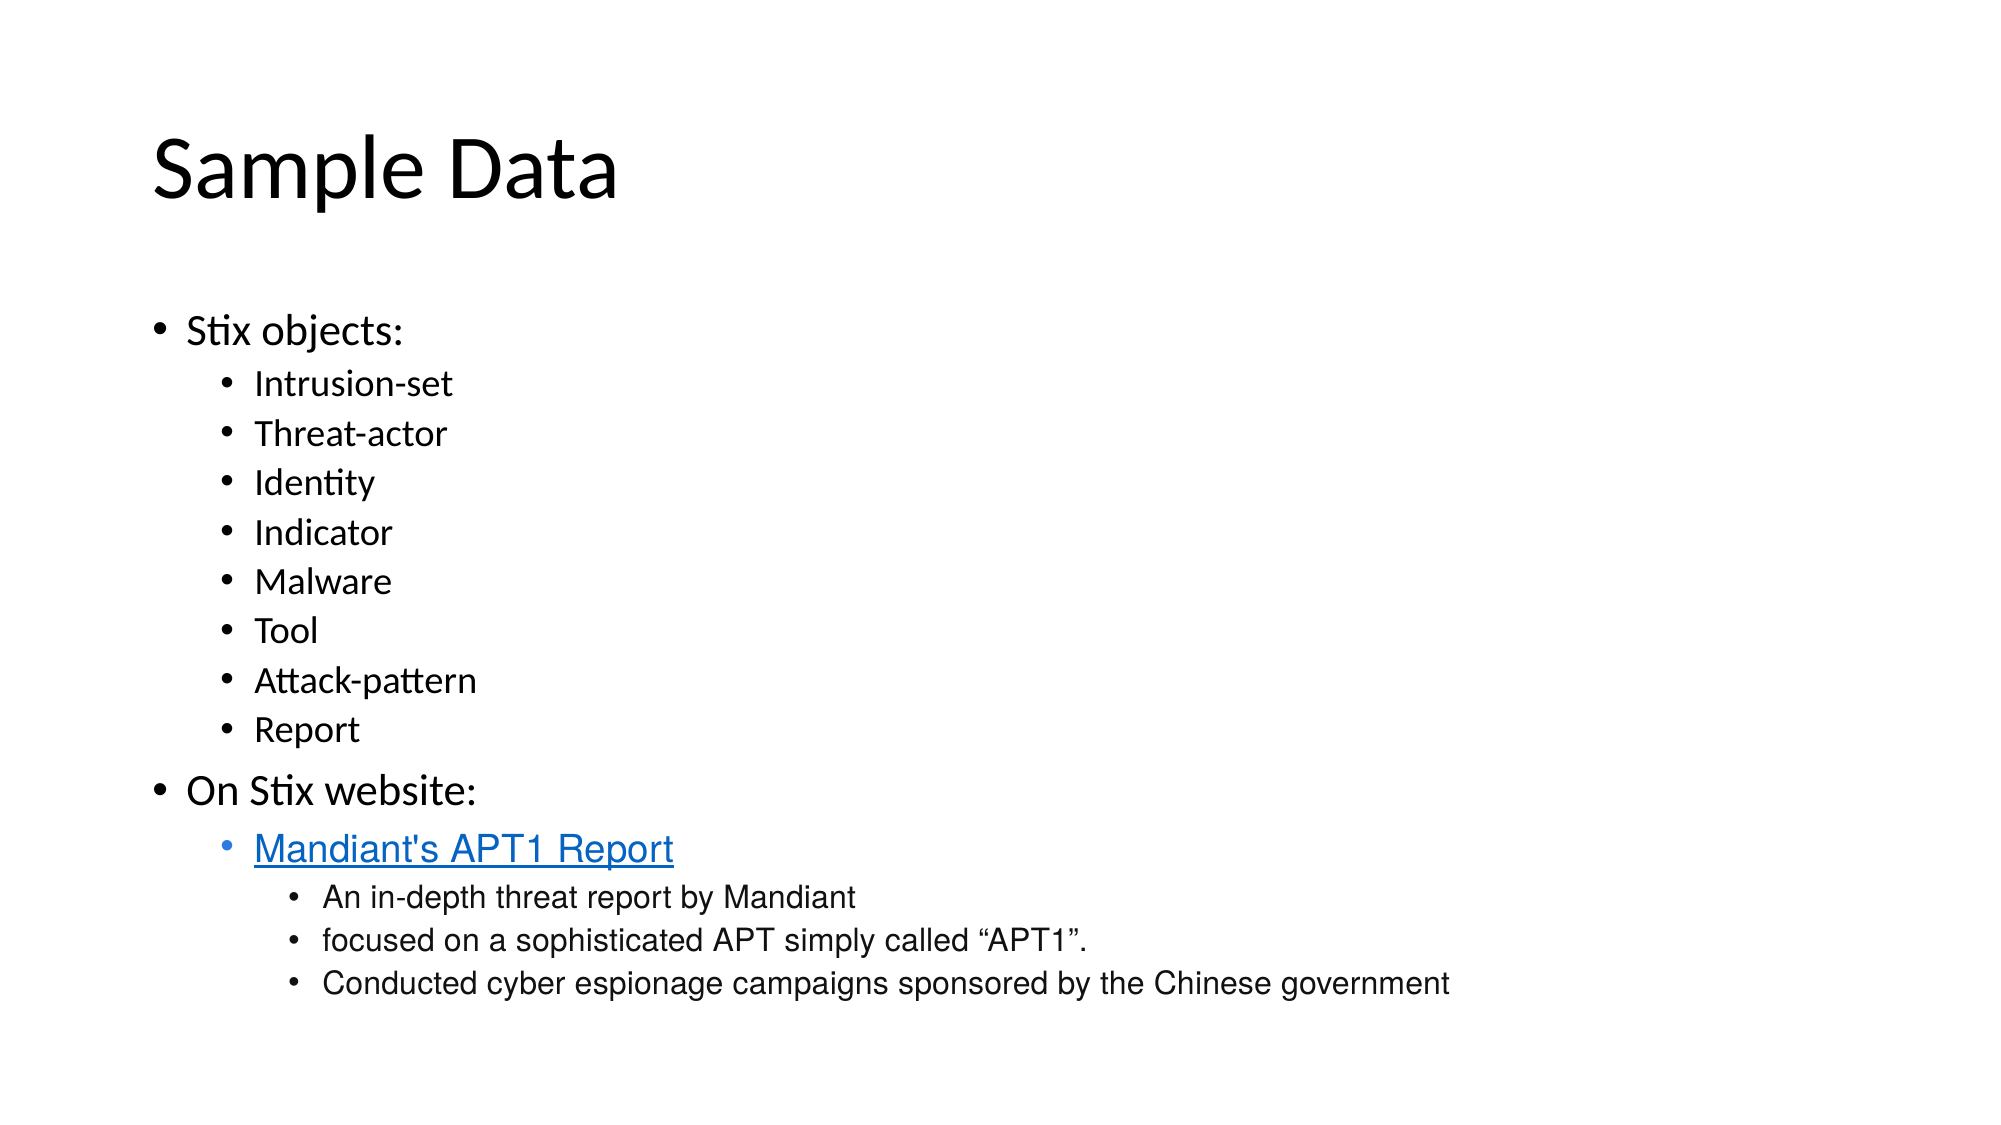

# Sample Data
|  |  |
| --- | --- |
|  |  |
|  |  |
|  |  |
Stix objects:
Intrusion-set
Threat-actor
Identity
Indicator
Malware
Tool
Attack-pattern
Report
On Stix website:
Mandiant's APT1 Report
An in-depth threat report by Mandiant
focused on a sophisticated APT simply called “APT1”.
Conducted cyber espionage campaigns sponsored by the Chinese government